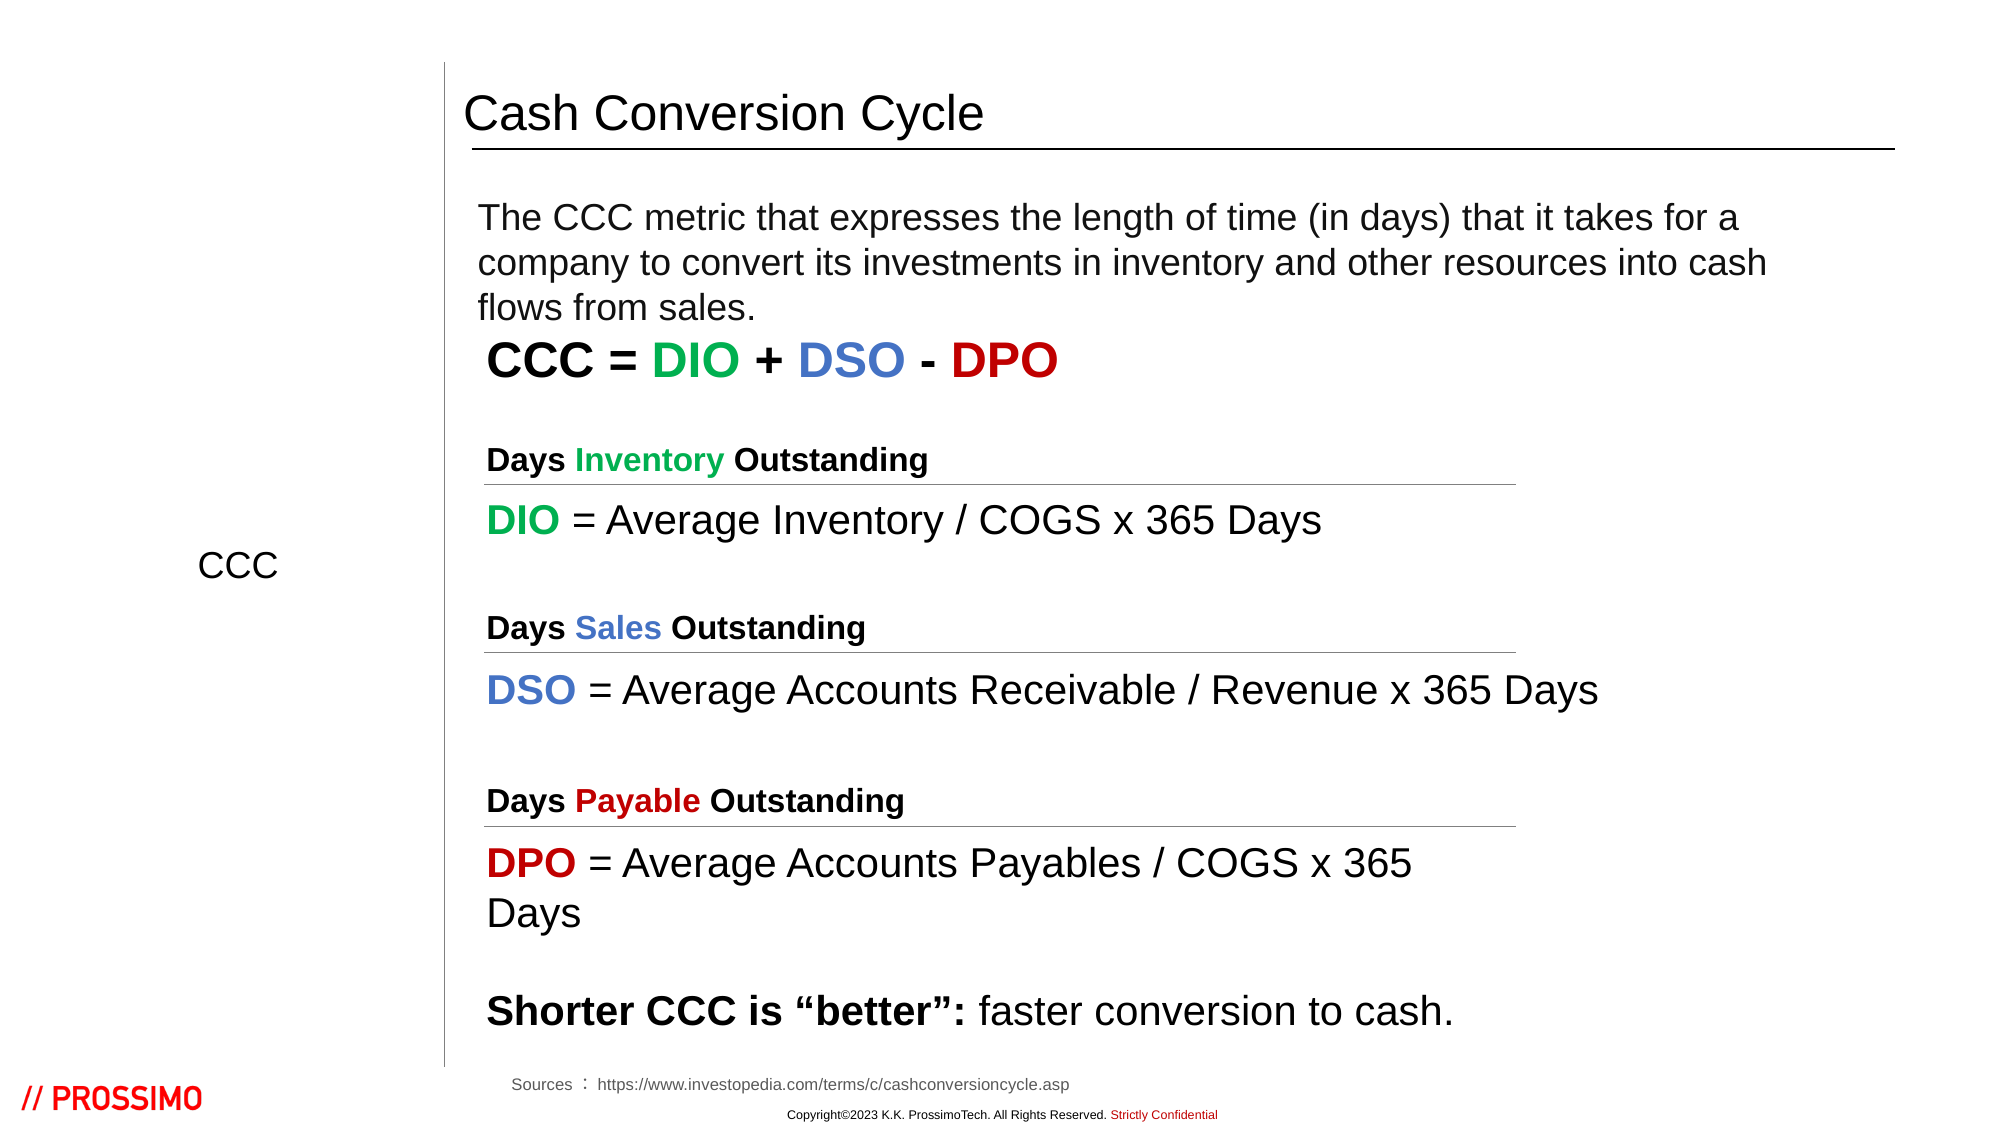

Cash Conversion Cycle
The CCC metric that expresses the length of time (in days) that it takes for a company to convert its investments in inventory and other resources into cash flows from sales.
CCC = DIO + DSO - DPO
Days Inventory Outstanding
DIO = Average Inventory / COGS x 365 Days
CCC
Days Sales Outstanding
DSO = Average Accounts Receivable / Revenue x 365 Days
Days Payable Outstanding
DPO = Average Accounts Payables / COGS x 365 Days
Shorter CCC is “better”: faster conversion to cash.
Sources：https://www.investopedia.com/terms/c/cashconversioncycle.asp